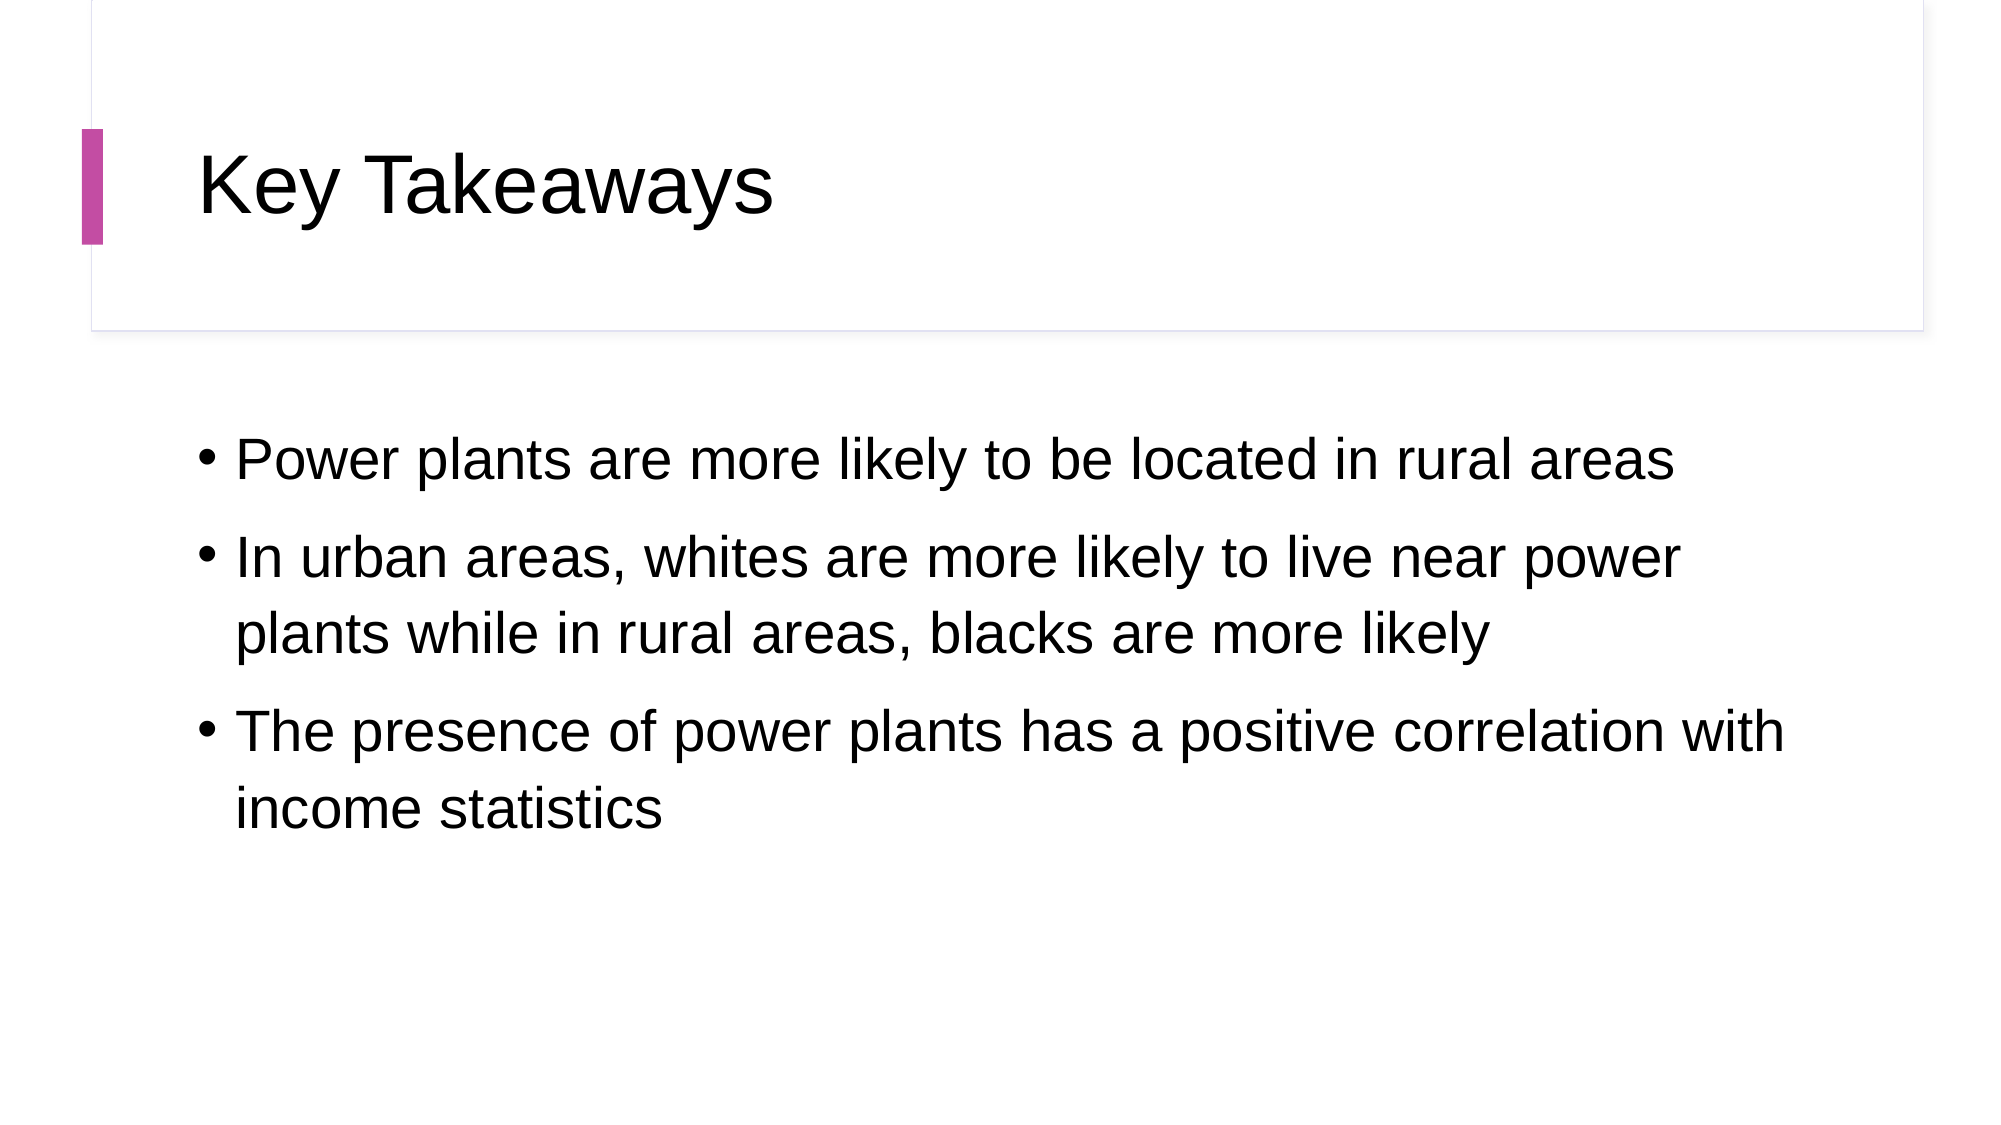

# Key Takeaways
Power plants are more likely to be located in rural areas
In urban areas, whites are more likely to live near power plants while in rural areas, blacks are more likely
The presence of power plants has a positive correlation with income statistics